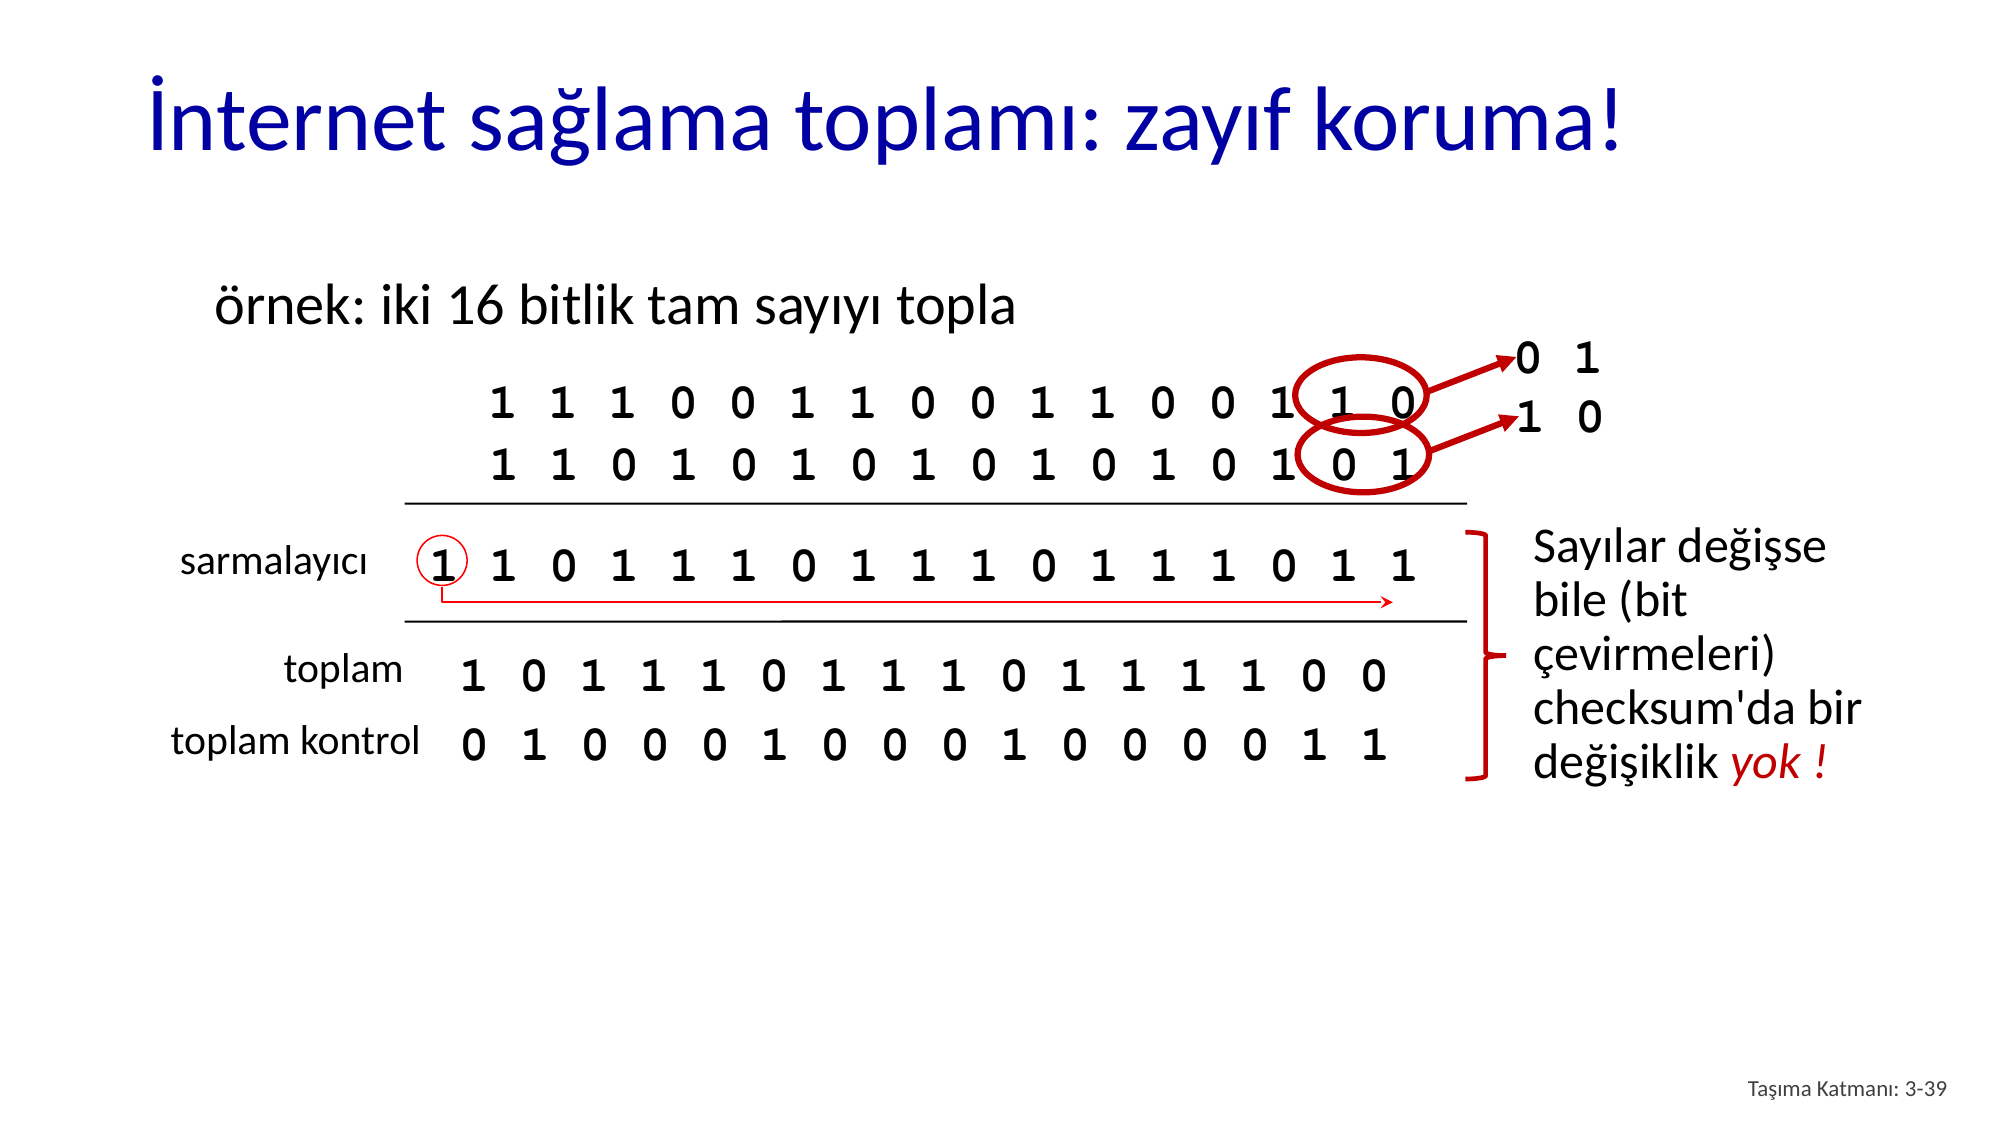

# İnternet sağlama toplamı: zayıf koruma!
örnek: iki 16 bitlik tam sayıyı topla
0 1

1 1 1 0 0 1 1 0 0 1 1 0 0 1 1 0
1 0

1 1 0 1 0 1 0 1 0 1 0 1 0 1 0 1

Sayılar değişse bile (bit çevirmeleri) checksum'da bir değişiklik yok !

1 1 0 1 1 1 0 1 1 1 0 1 1 1 0 1 1
sarmalayıcı

1 0 1 1 1 0 1 1 1 0 1 1 1 1 0 0
toplam
0 1 0 0 0 1 0 0 0 1 0 0 0 0 1 1
toplam kontrol
Taşıma Katmanı: 3-39